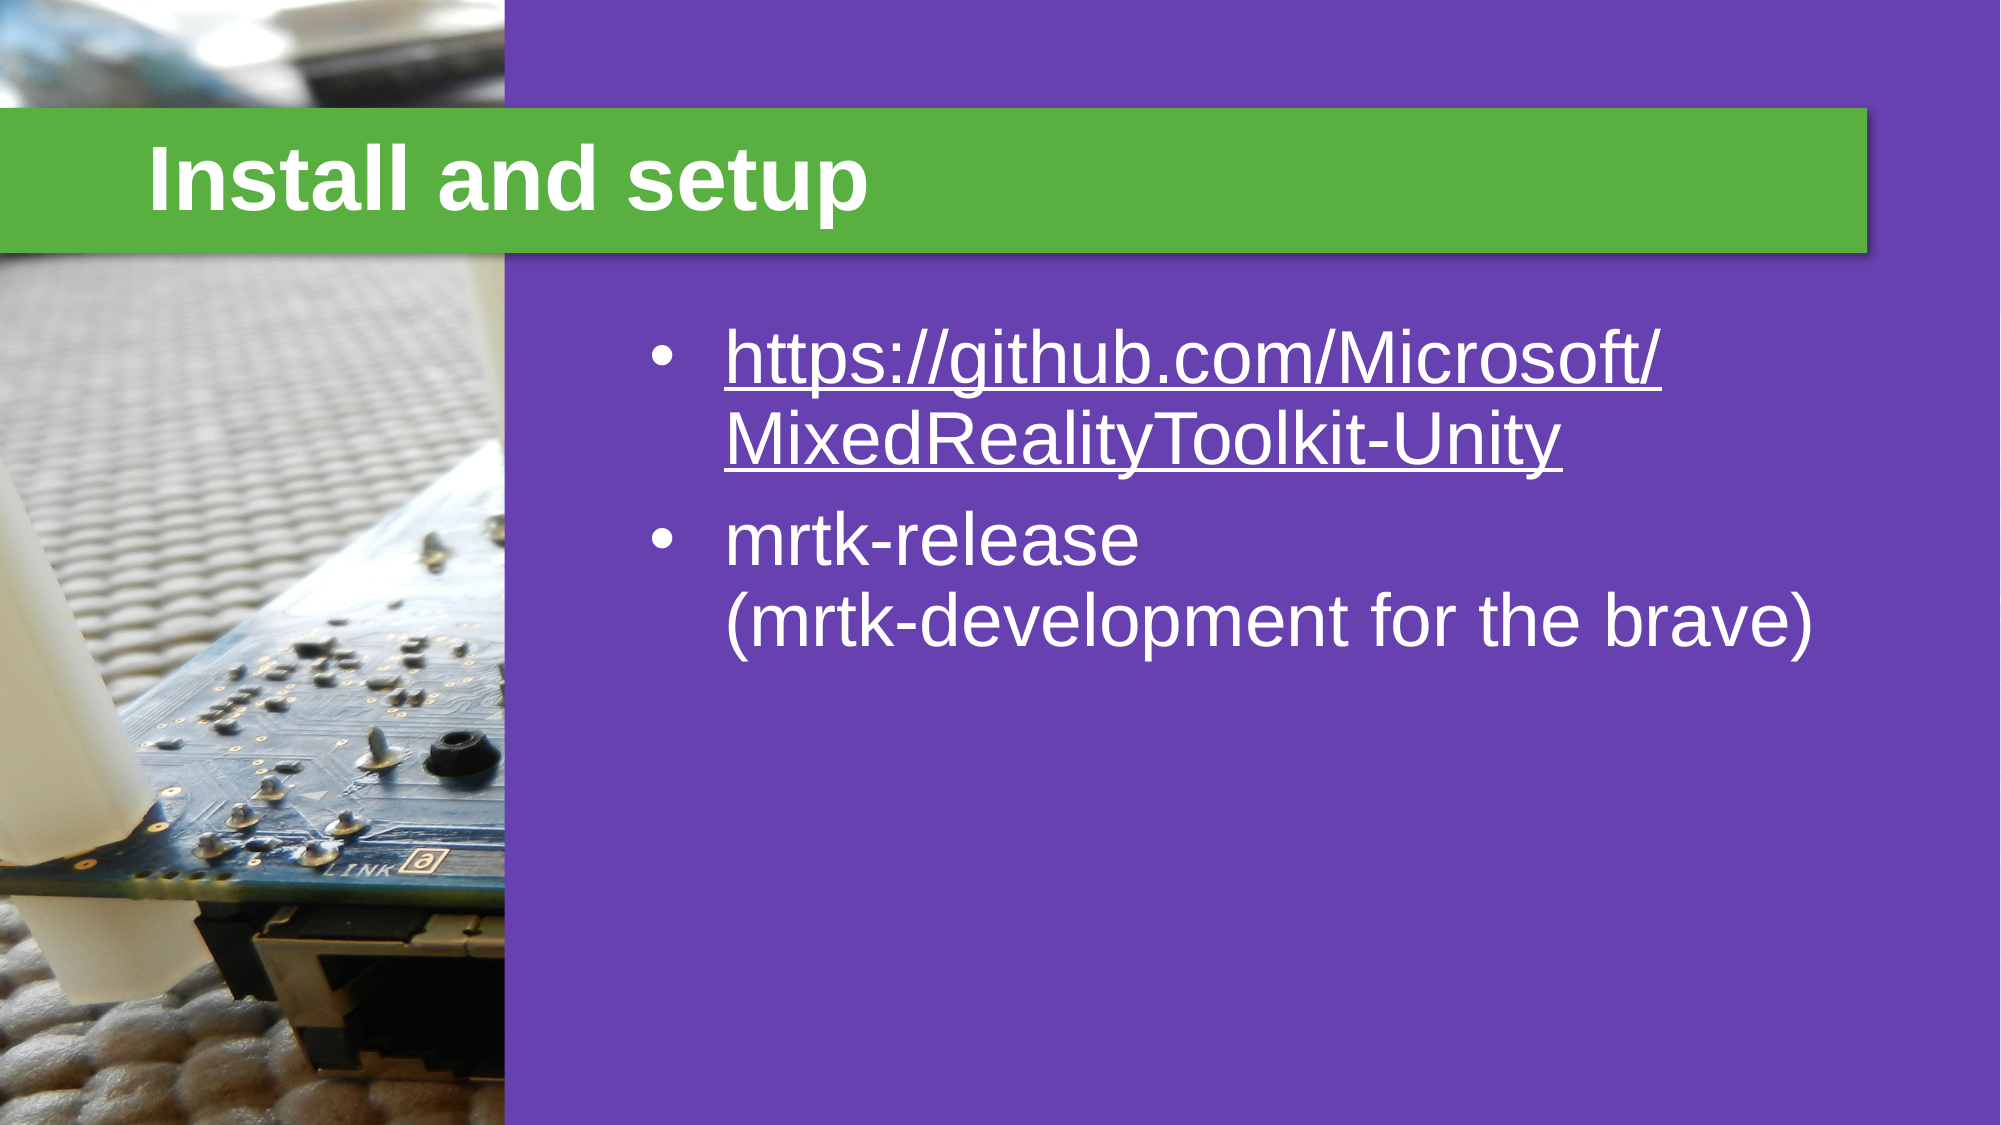

# Install and setup
https://github.com/Microsoft/
MixedRealityToolkit-Unity
mrtk-release
(mrtk-development for the brave)